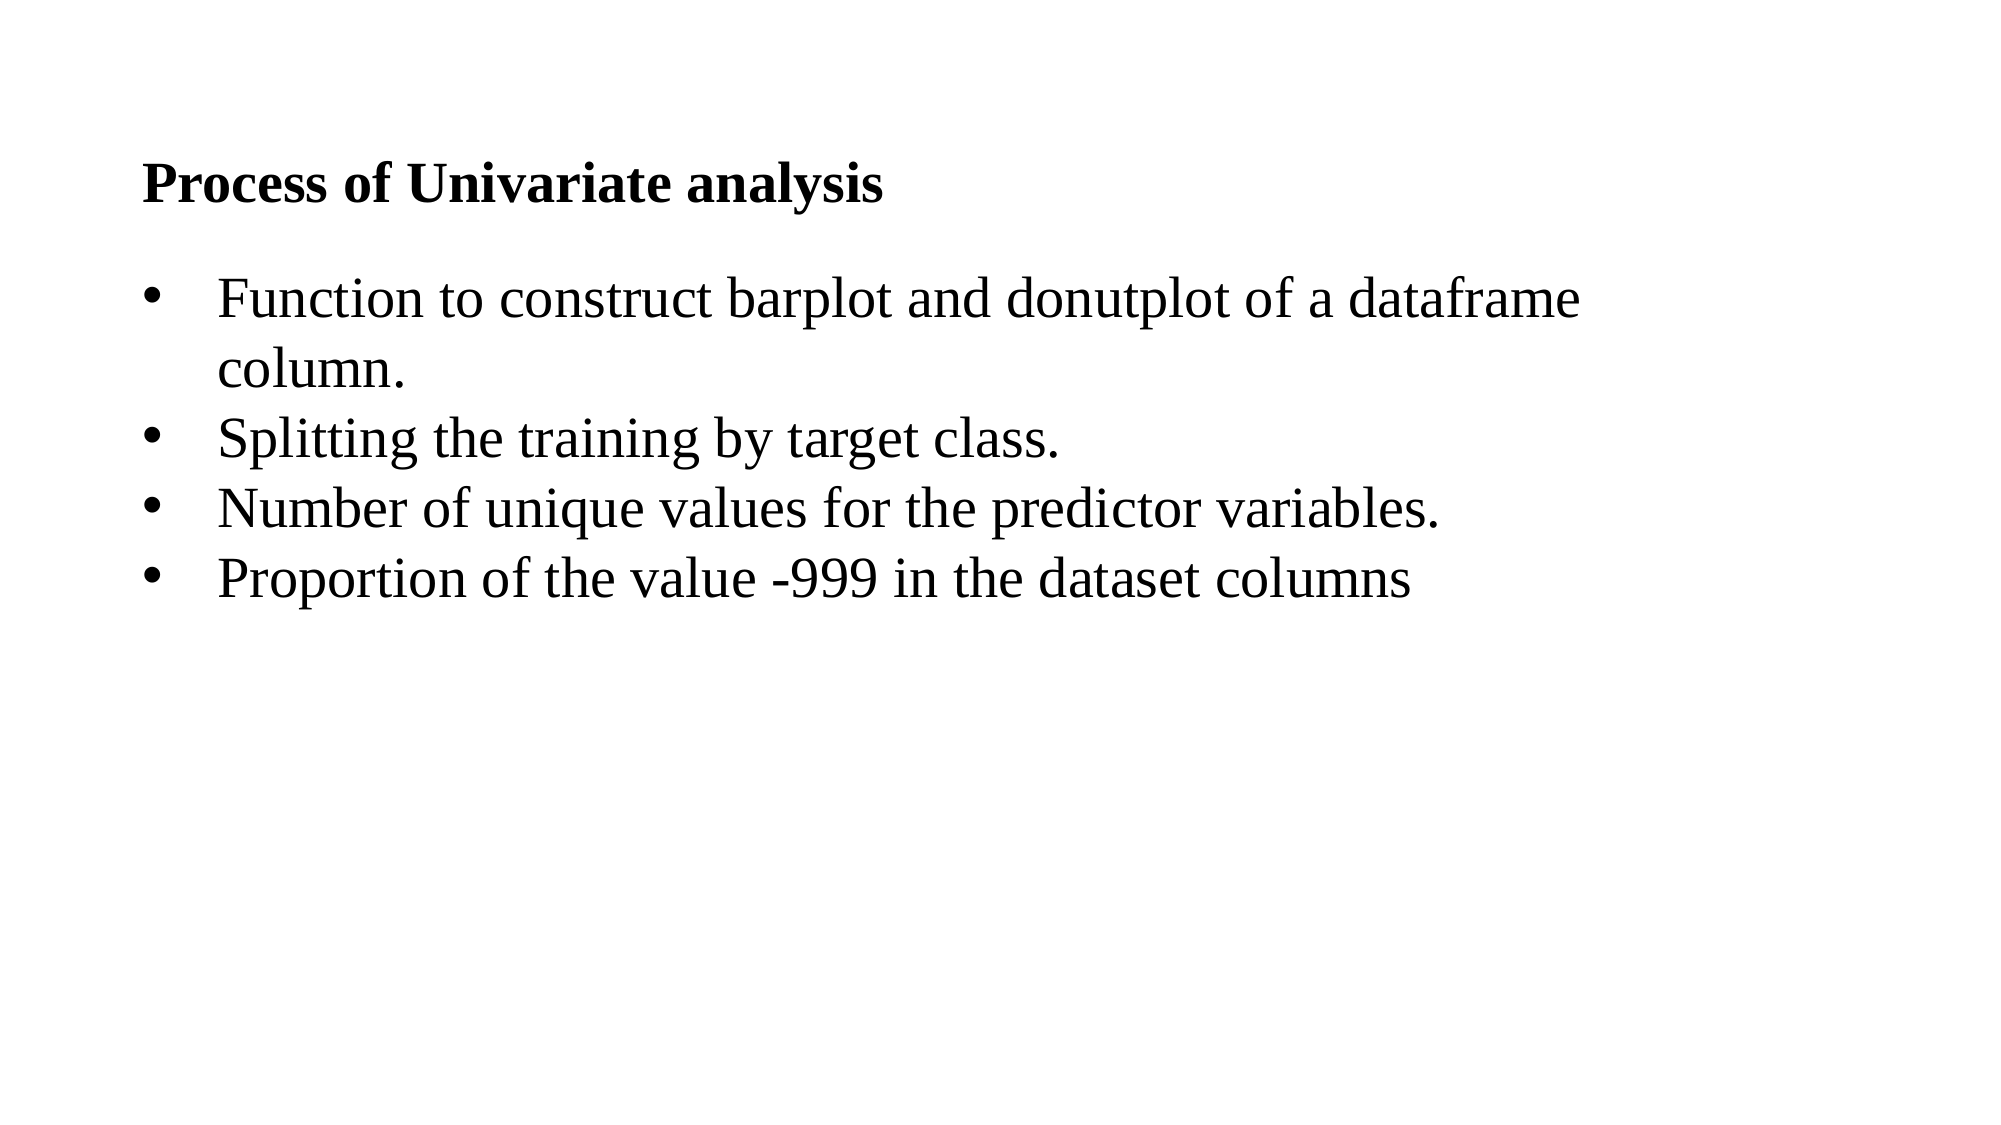

Process of Univariate analysis

Function to construct barplot and donutplot of a dataframe column.
Splitting the training by target class.
Number of unique values for the predictor variables.
Proportion of the value -999 in the dataset columns